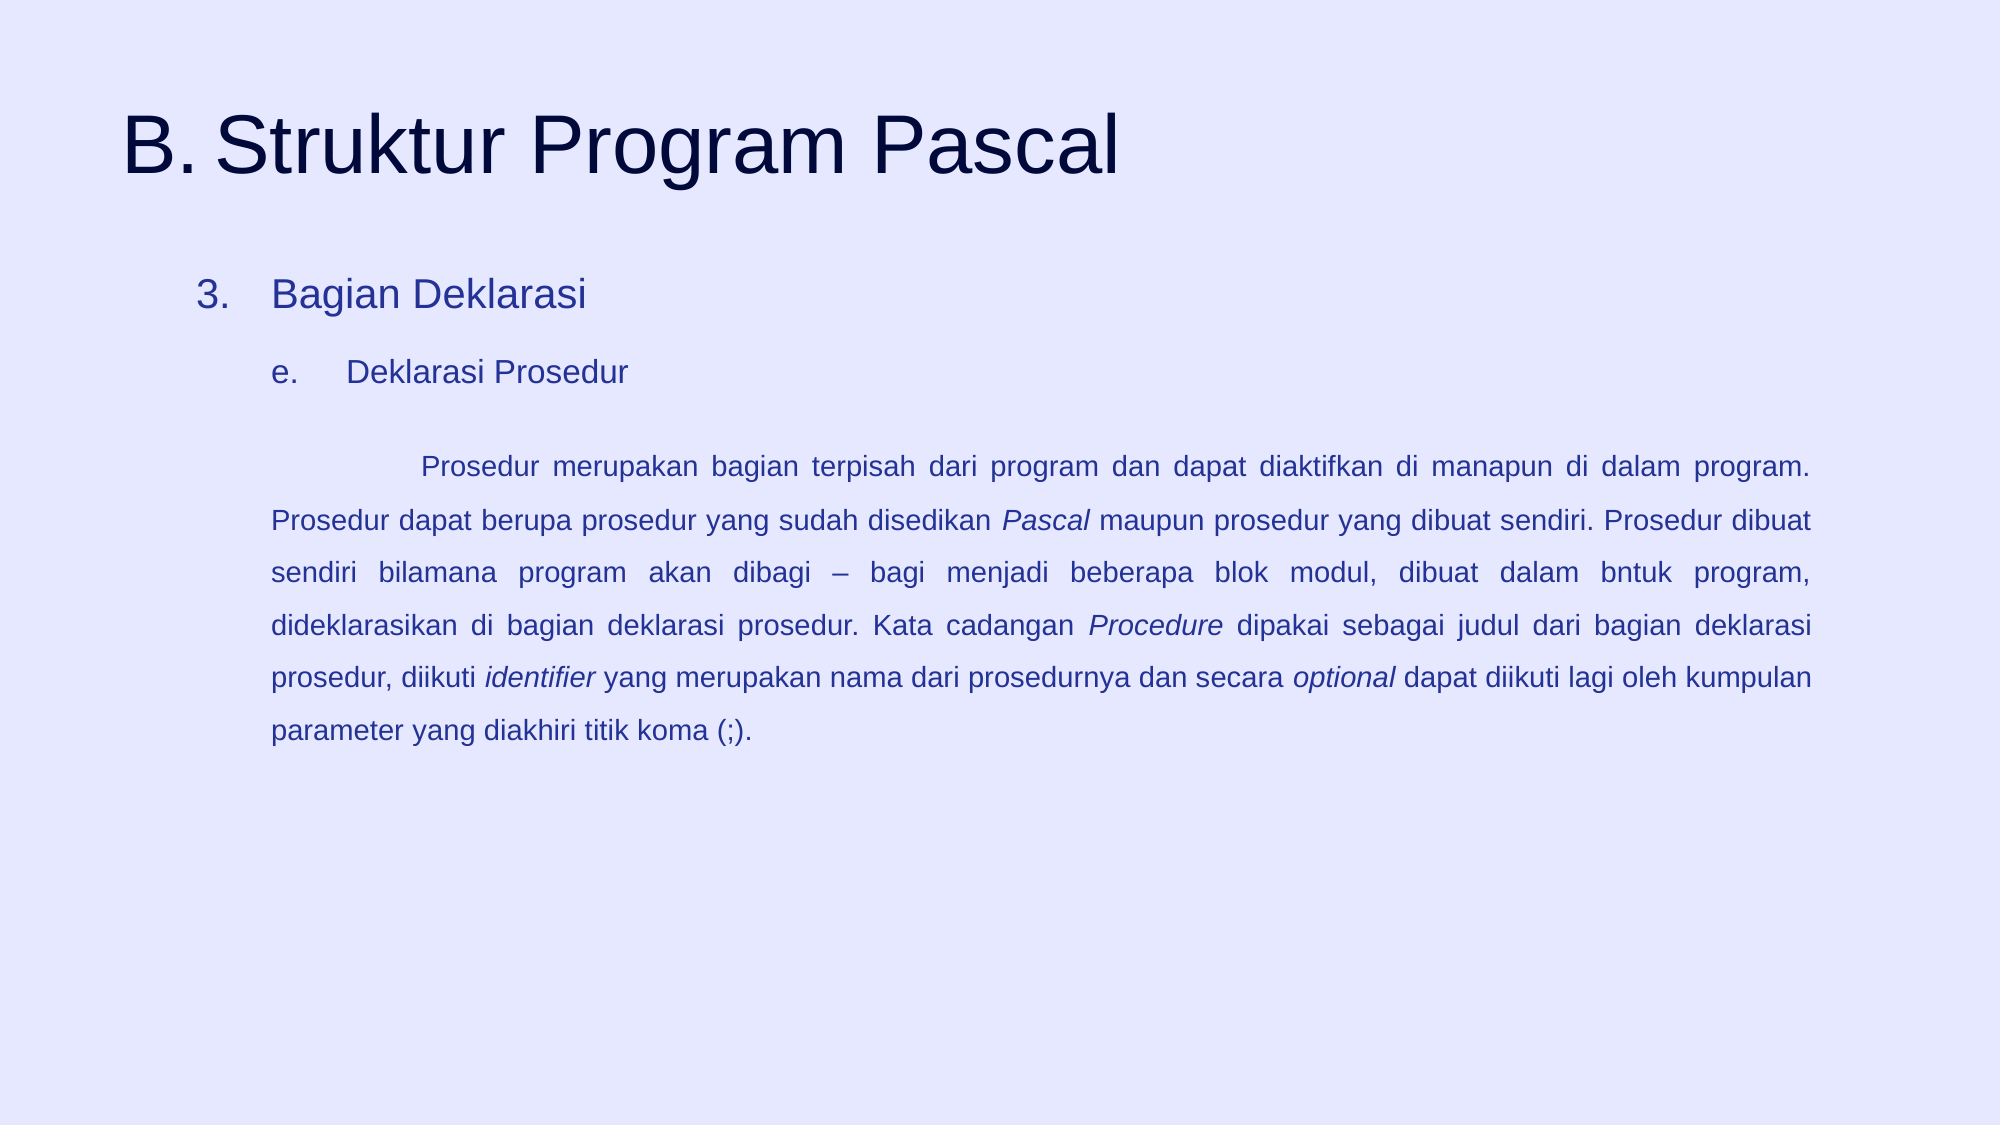

# B. Struktur Program Pascal
Bagian Deklarasi
Deklarasi Prosedur
	Prosedur merupakan bagian terpisah dari program dan dapat diaktifkan di manapun di dalam program. Prosedur dapat berupa prosedur yang sudah disedikan Pascal maupun prosedur yang dibuat sendiri. Prosedur dibuat sendiri bilamana program akan dibagi – bagi menjadi beberapa blok modul, dibuat dalam bntuk program, dideklarasikan di bagian deklarasi prosedur. Kata cadangan Procedure dipakai sebagai judul dari bagian deklarasi prosedur, diikuti identifier yang merupakan nama dari prosedurnya dan secara optional dapat diikuti lagi oleh kumpulan parameter yang diakhiri titik koma (;).